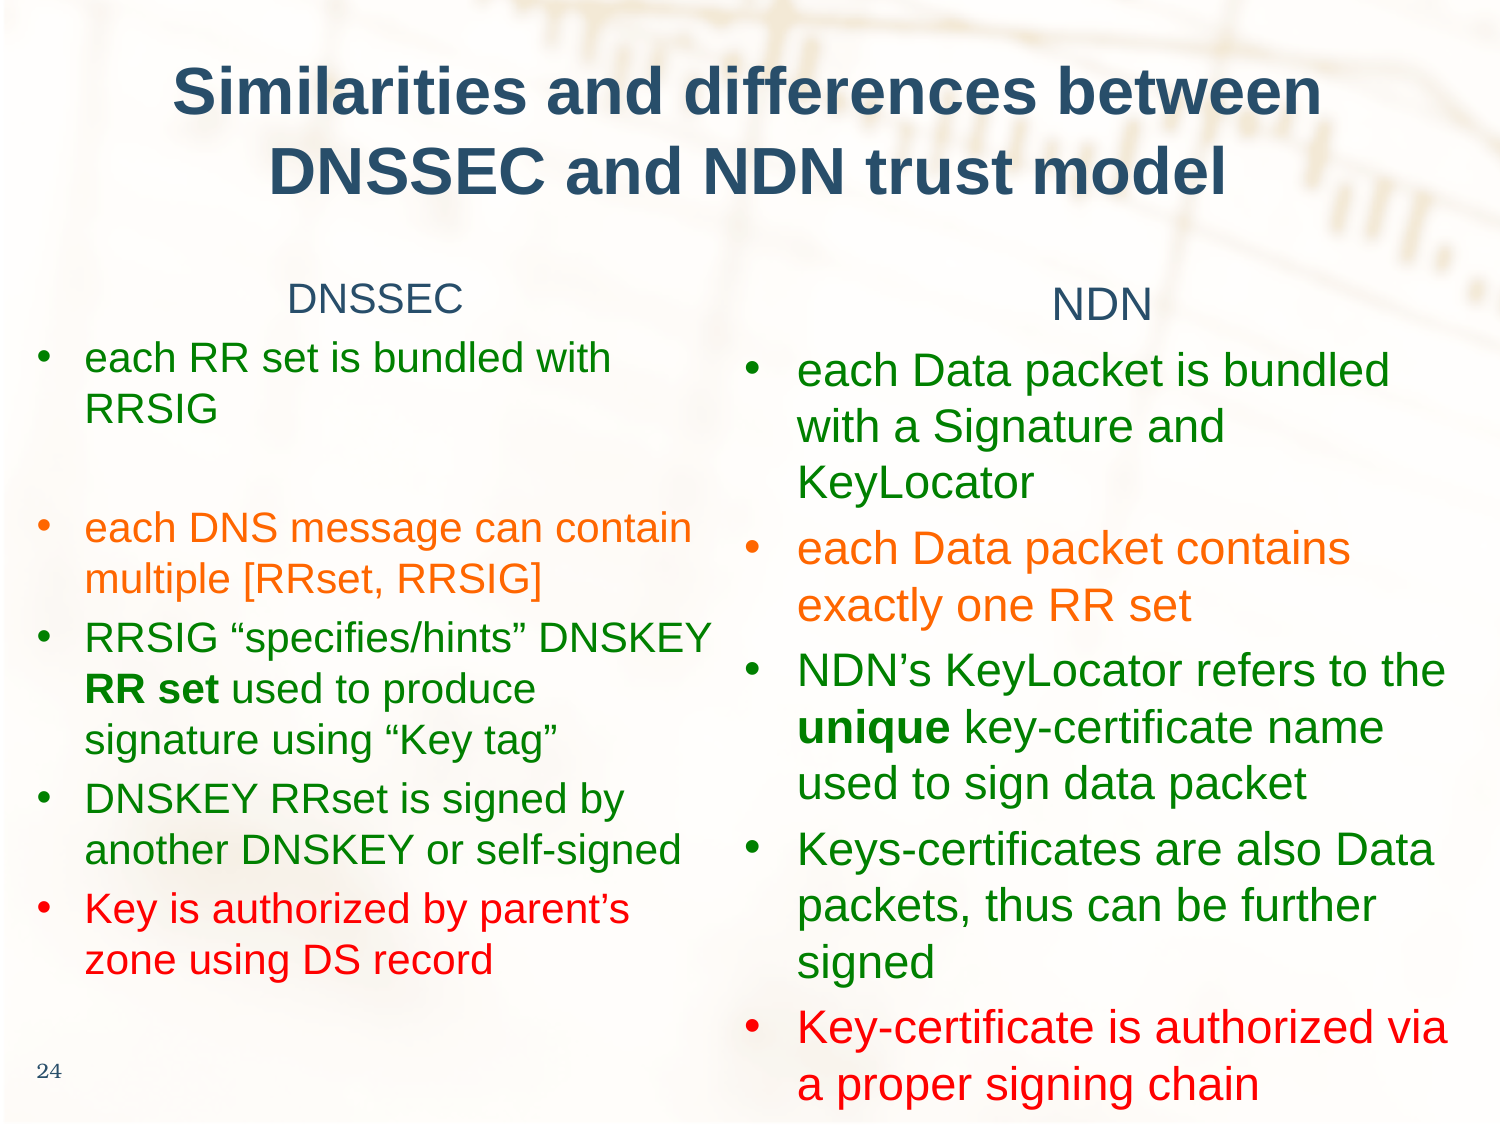

# Similarities and differences between DNSSEC and NDN trust model
DNSSEC
each RR set is bundled with RRSIG

each DNS message can contain multiple [RRset, RRSIG]
RRSIG “specifies/hints” DNSKEY RR set used to produce signature using “Key tag”
DNSKEY RRset is signed by another DNSKEY or self-signed
Key is authorized by parent’s zone using DS record

NDN
each Data packet is bundled with a Signature and KeyLocator
each Data packet contains exactly one RR set
NDN’s KeyLocator refers to the unique key-certificate name used to sign data packet
Keys-certificates are also Data packets, thus can be further signed
Key-certificate is authorized via a proper signing chain

24